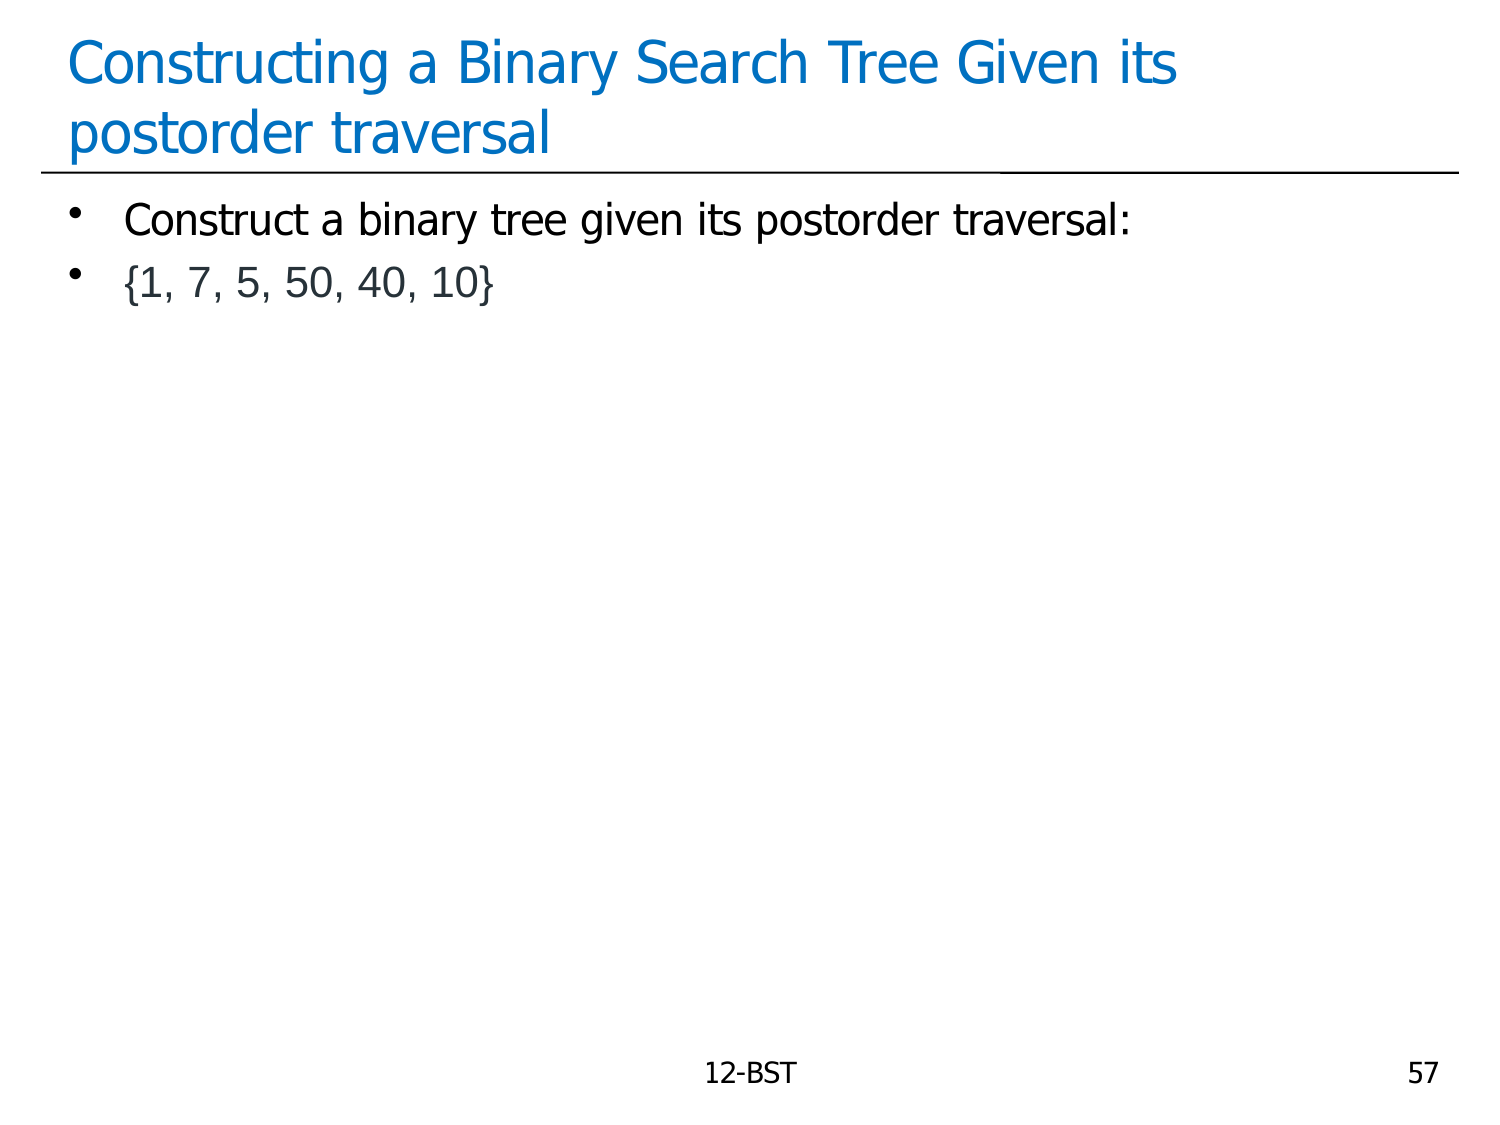

# Constructing a Binary Search Tree Given its postorder traversal
Construct a binary tree given its postorder traversal:
{1, 7, 5, 50, 40, 10}
12-BST
57